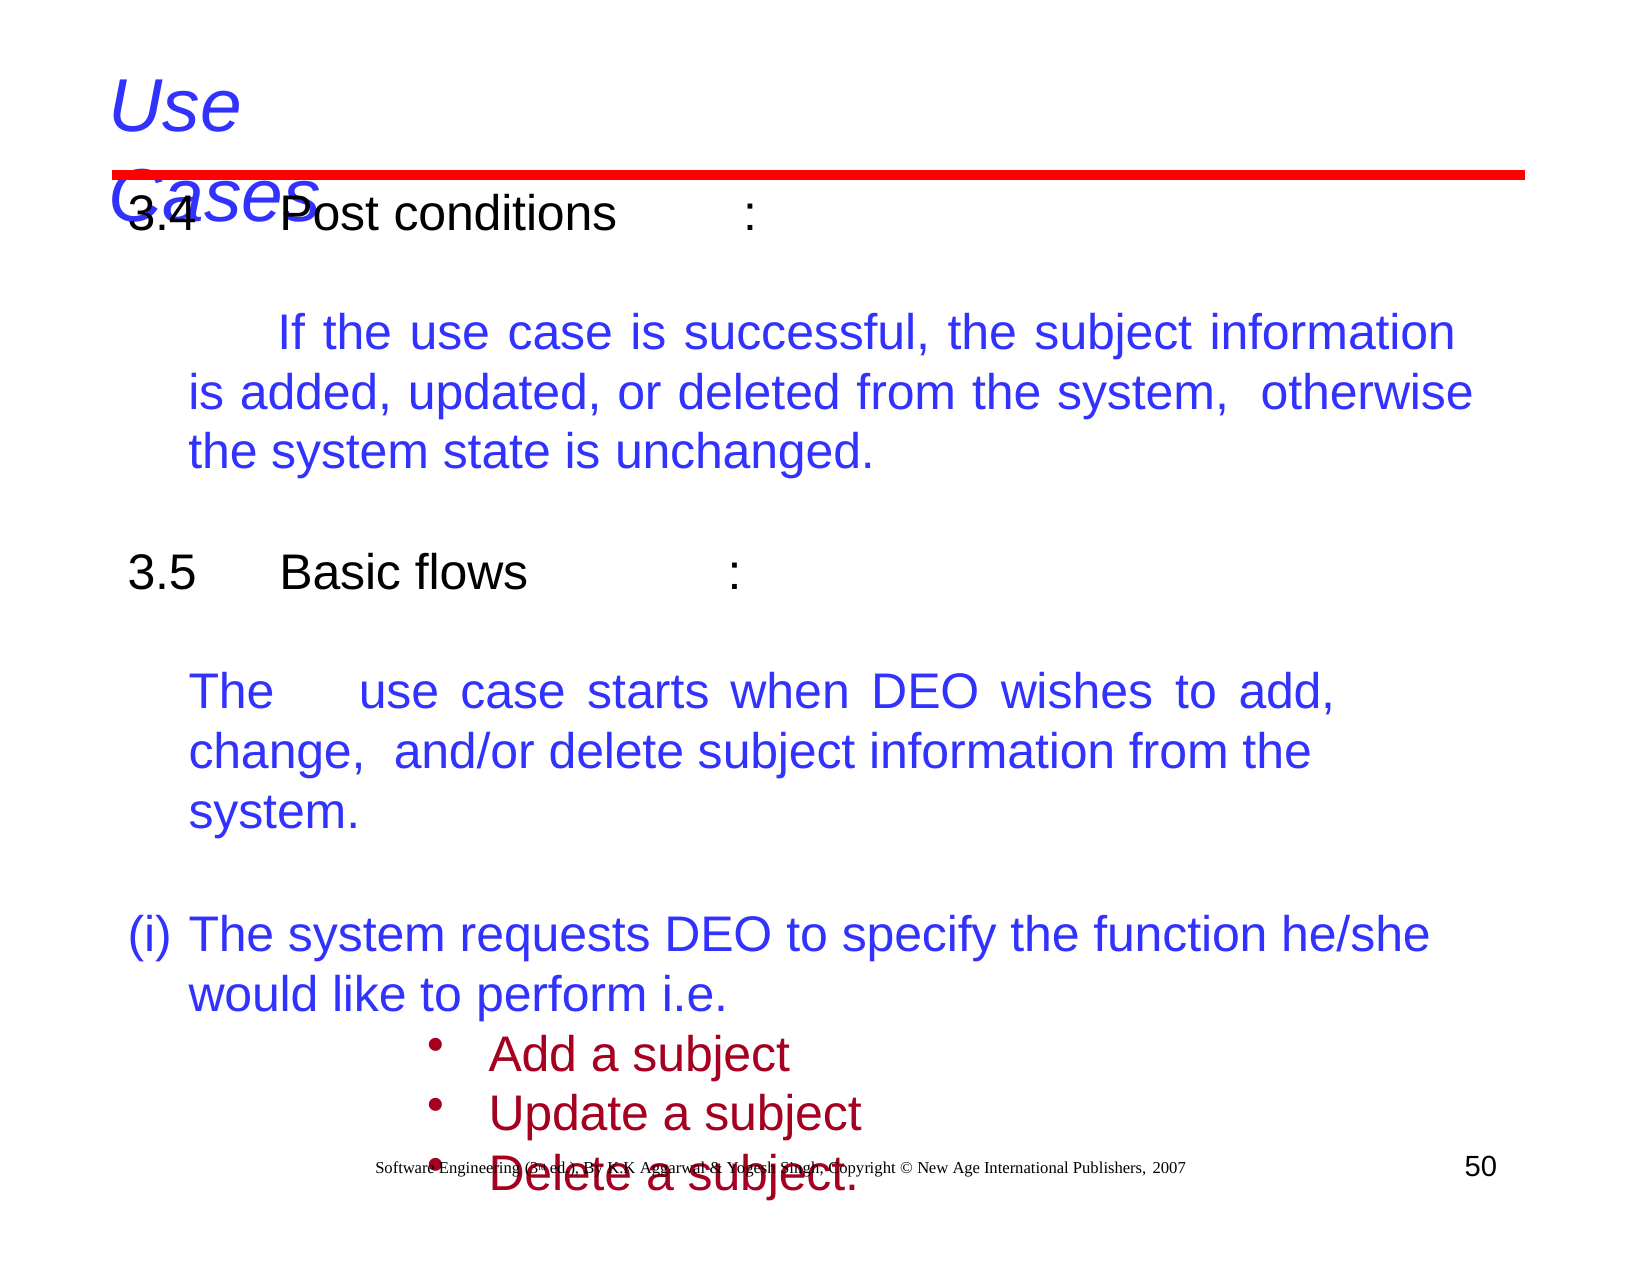

# Use Cases

3.4	Post conditions	:

If the use case is successful, the subject information  is added, updated, or deleted from the system,  otherwise the system state is unchanged.
3.5	Basic flows
:
The	use	case	starts when	DEO	wishes	to	add,	change,  and/or delete subject information from the system.

The system requests DEO to specify the function he/she  would like to perform i.e.
Add a subject
Update a subject
Delete a subject.
50
Software Engineering (3rd  ed.), By K.K Aggarwal & Yogesh Singh, Copyright © New Age International Publishers, 2007